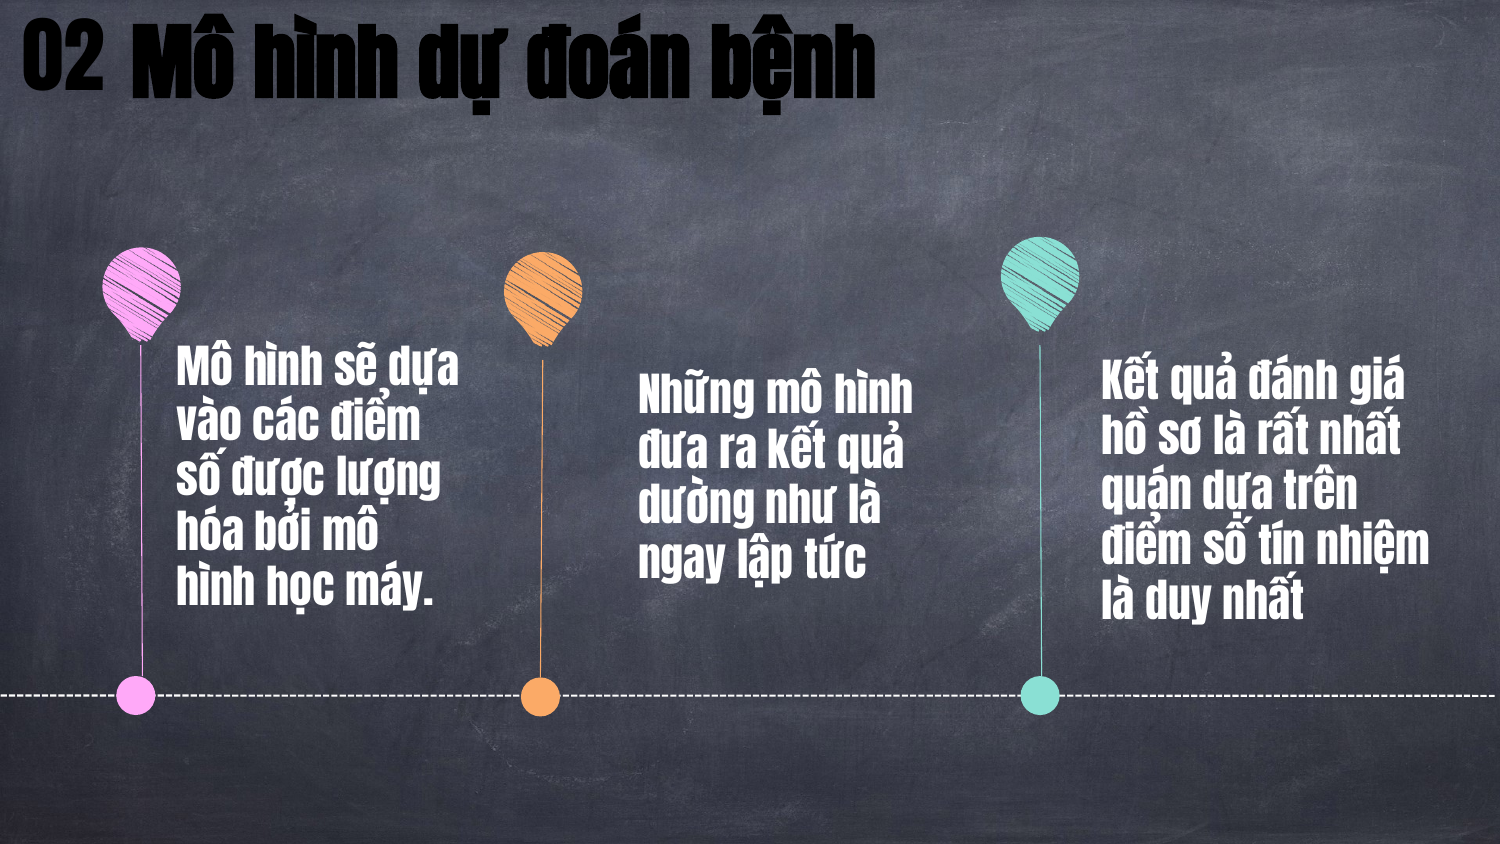

02
Mô hình dự đoán bệnh

Mô hình sẽ dựa vào các điểm số được lượng hóa bởi mô hình học máy.
Kết quả đánh giá hồ sơ là rất nhất quán dựa trên điểm số tín nhiệm là duy nhất
Những mô hình đưa ra kết quả dường như là ngay lập tức